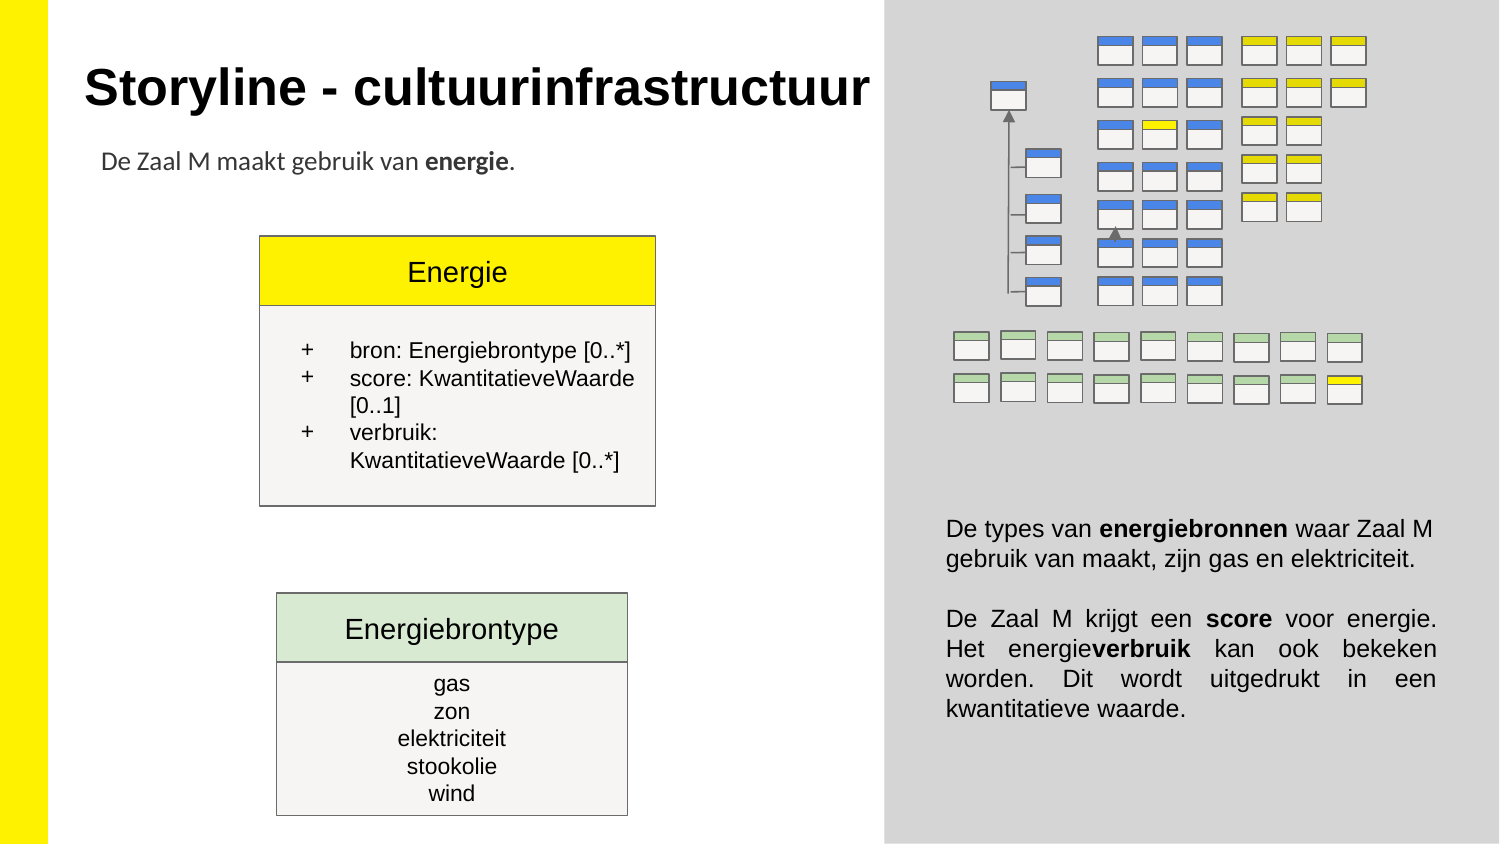

Storyline - cultuurinfrastructuur

De Zaal M maakt gebruik van energie.

Energie

bron: Energiebrontype [0..*]
score: KwantitatieveWaarde [0..1]
verbruik: KwantitatieveWaarde [0..*]

De types van energiebronnen waar Zaal M gebruik van maakt, zijn gas en elektriciteit.

De Zaal M krijgt een score voor energie. Het energieverbruik kan ook bekeken worden. Dit wordt uitgedrukt in een kwantitatieve waarde.
Energiebrontype
gas
zon
elektriciteit
stookolie
wind